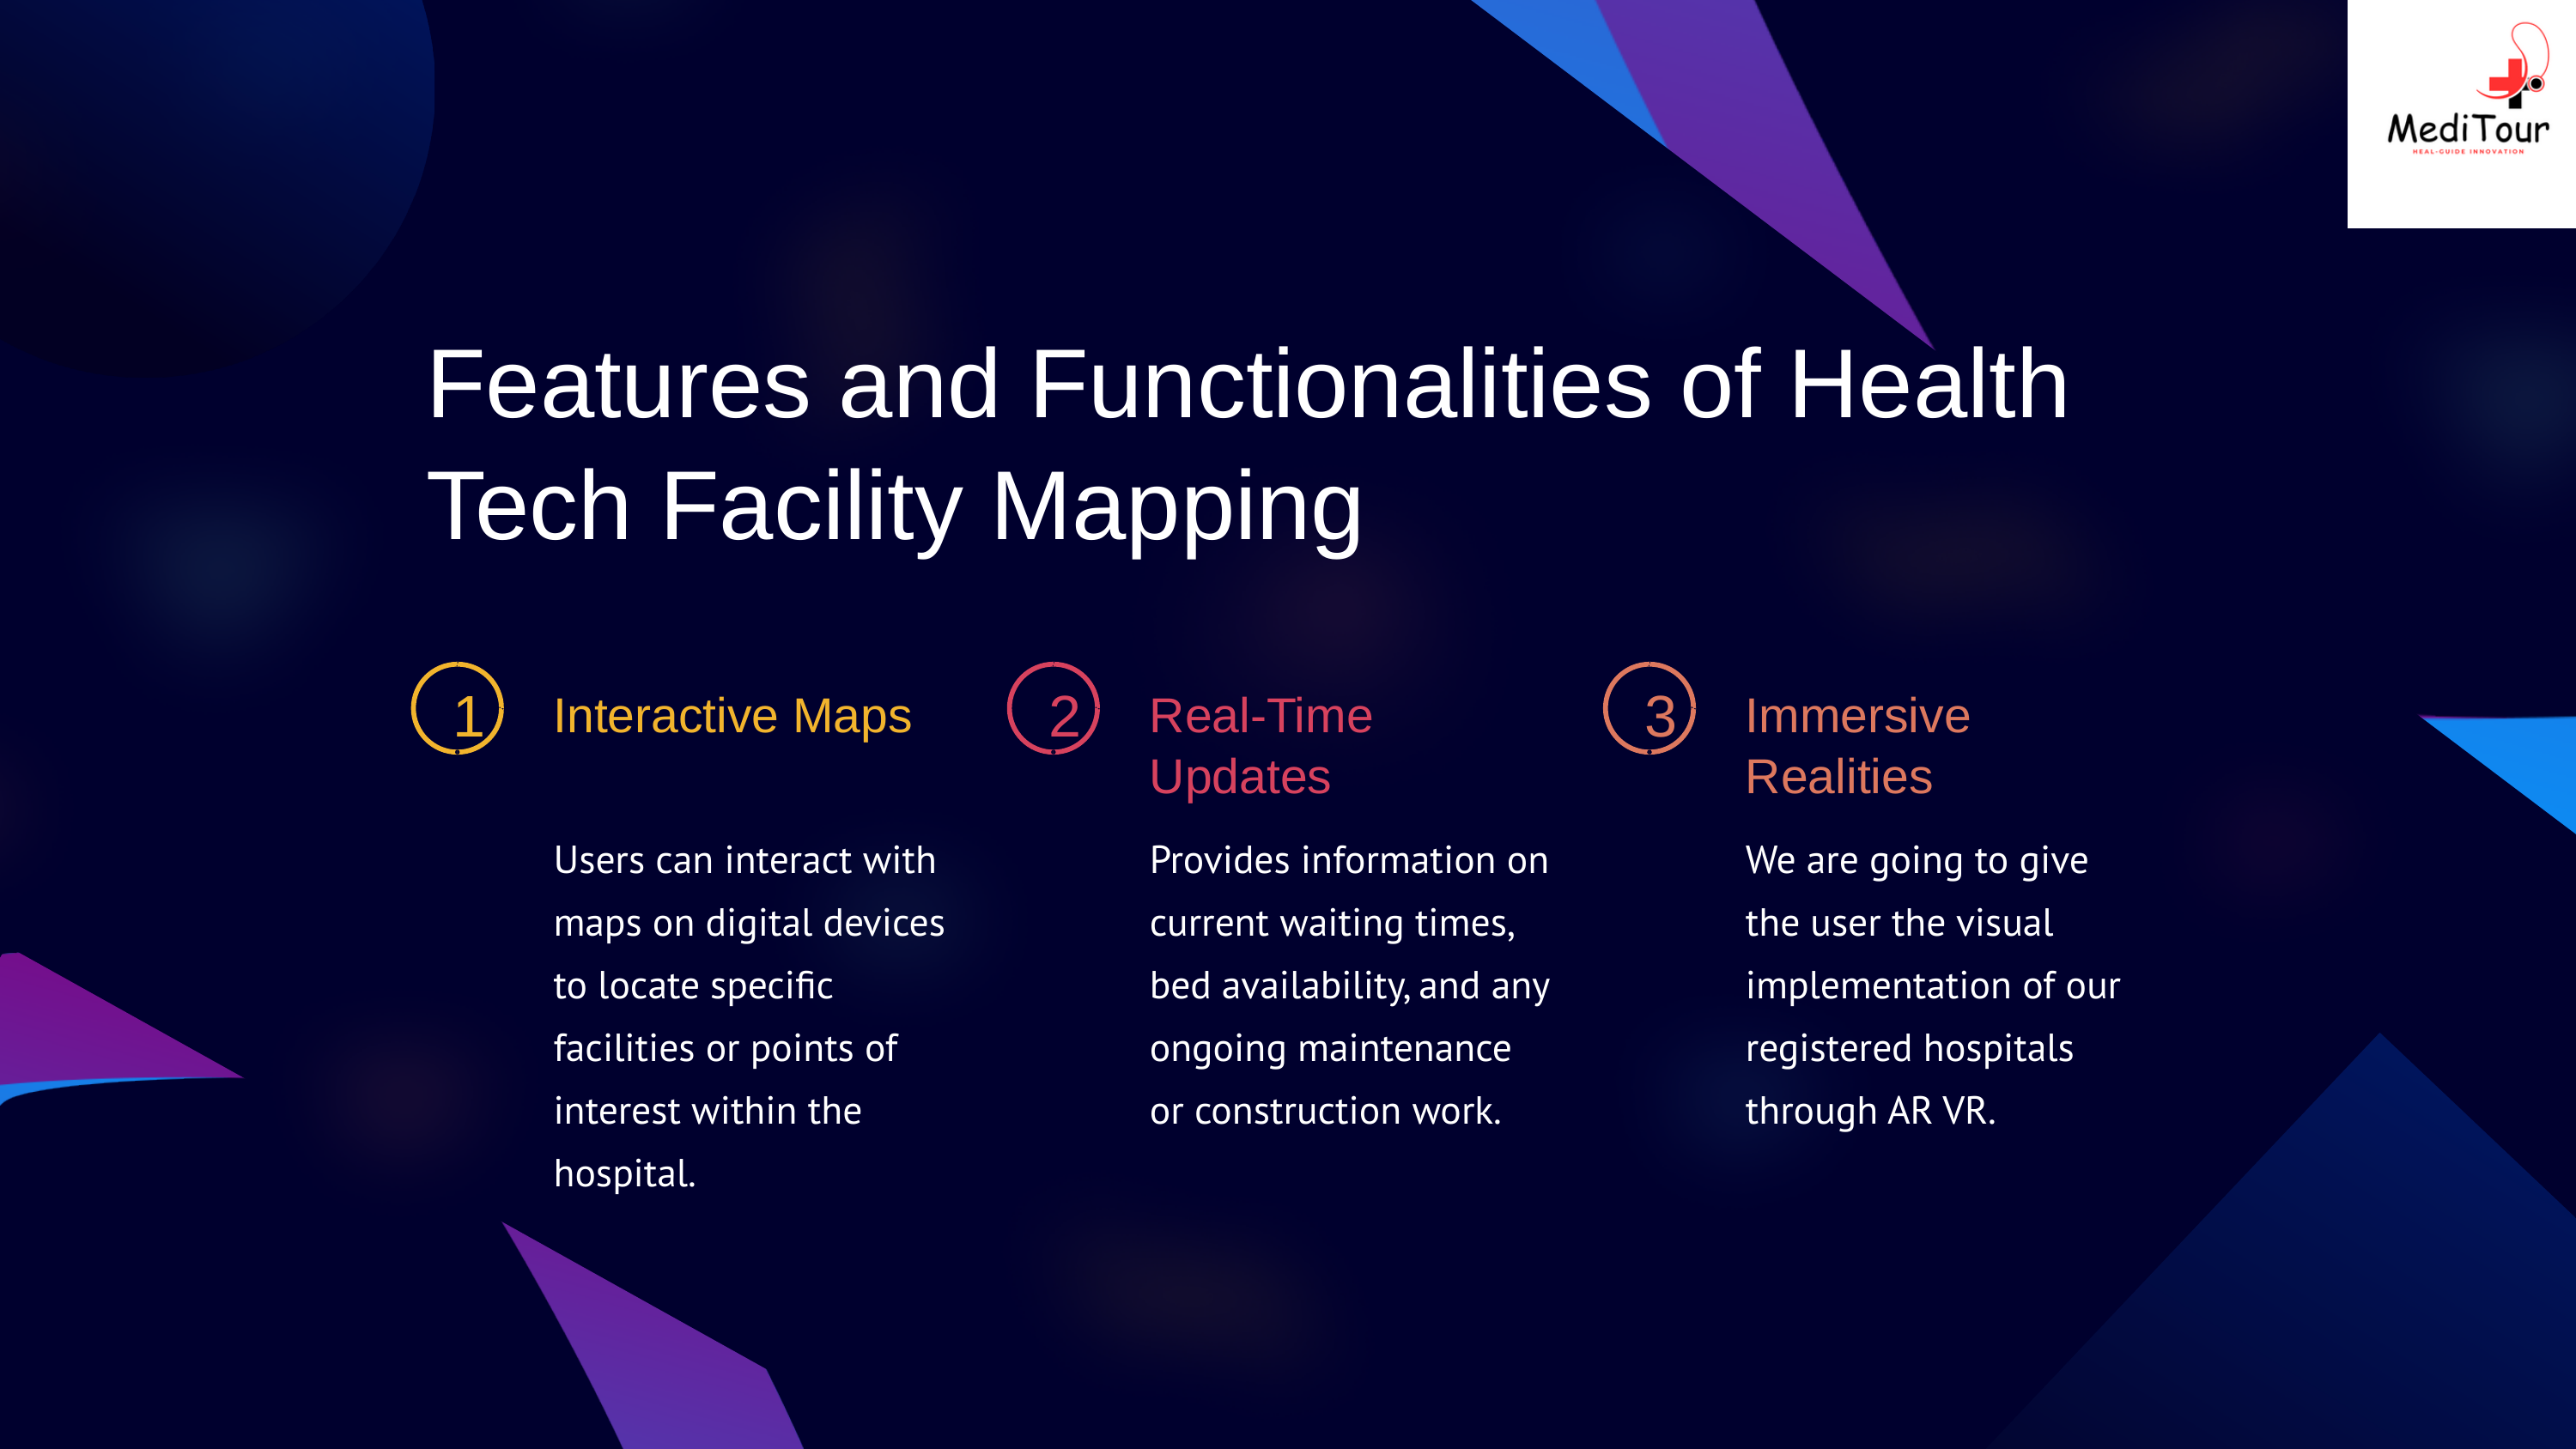

Features and Functionalities of Health Tech Facility Mapping

1
2
3
Interactive Maps
Real-Time Updates
Immersive Realities
Users can interact with maps on digital devices to locate specific facilities or points of interest within the hospital.
Provides information on current waiting times, bed availability, and any ongoing maintenance or construction work.
We are going to give the user the visual implementation of our registered hospitals through AR VR.